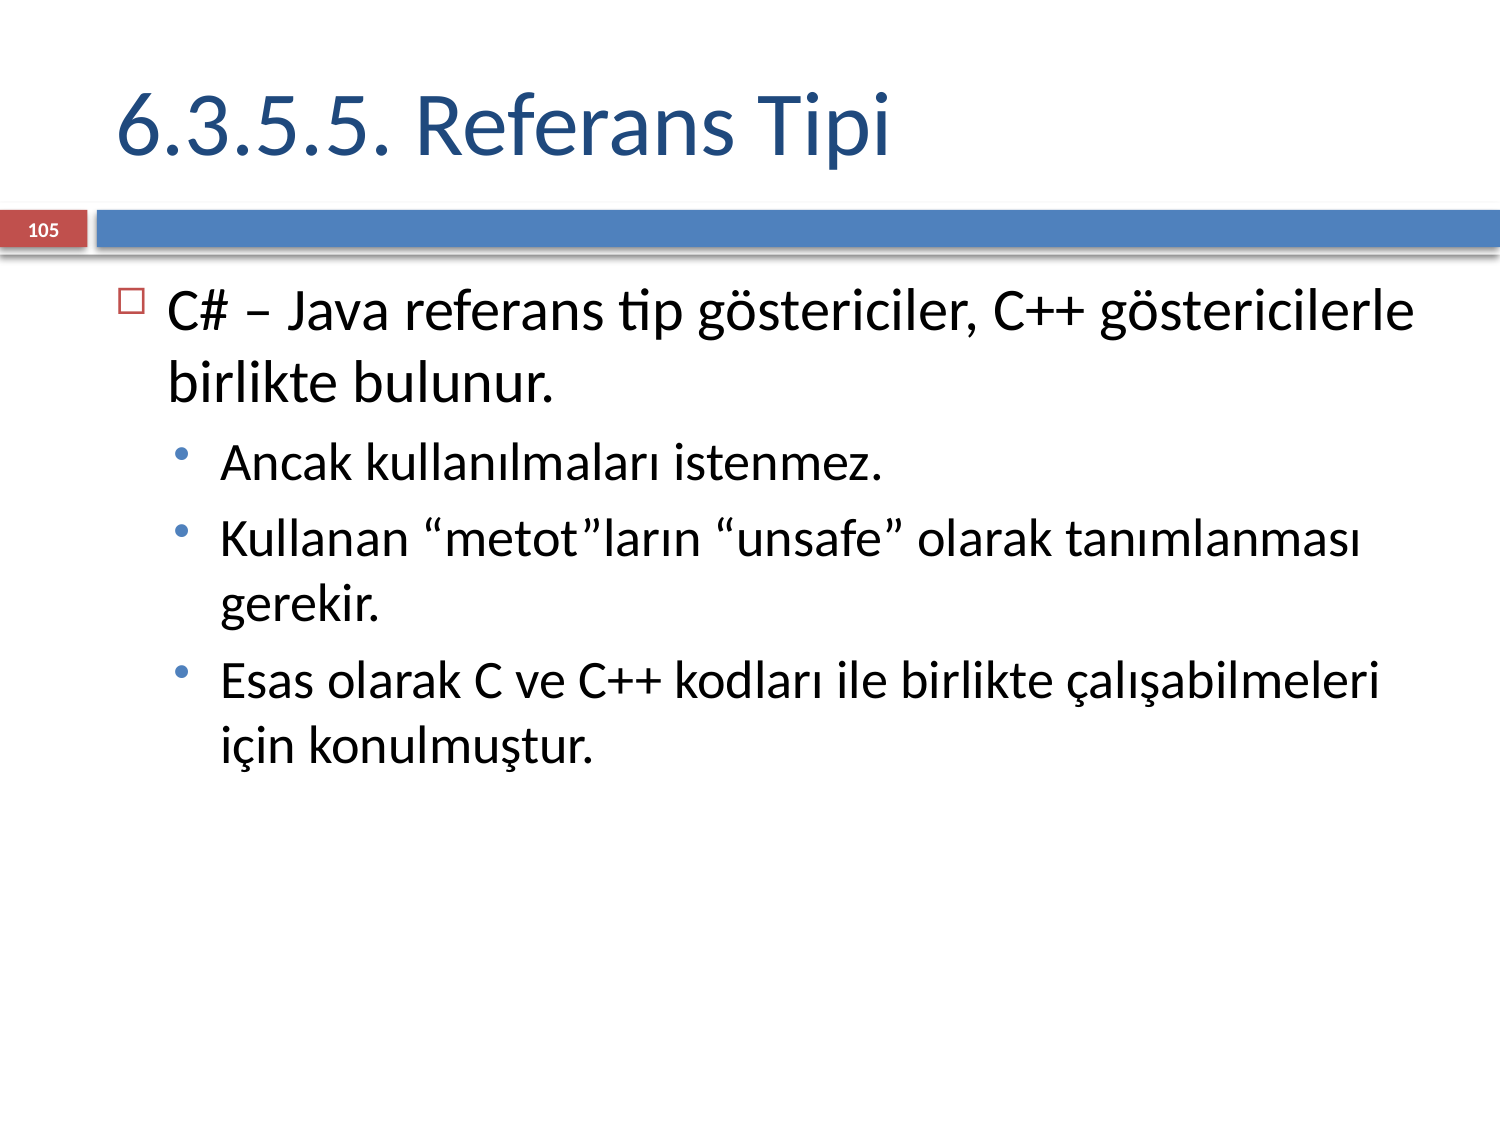

6.3.5.5. Referans Tipi
105
C# – Java referans tip göstericiler, C++ göstericilerle birlikte bulunur.
Ancak kullanılmaları istenmez.
Kullanan “metot”ların “unsafe” olarak tanımlanması gerekir.
Esas olarak C ve C++ kodları ile birlikte çalışabilmeleri için konulmuştur.